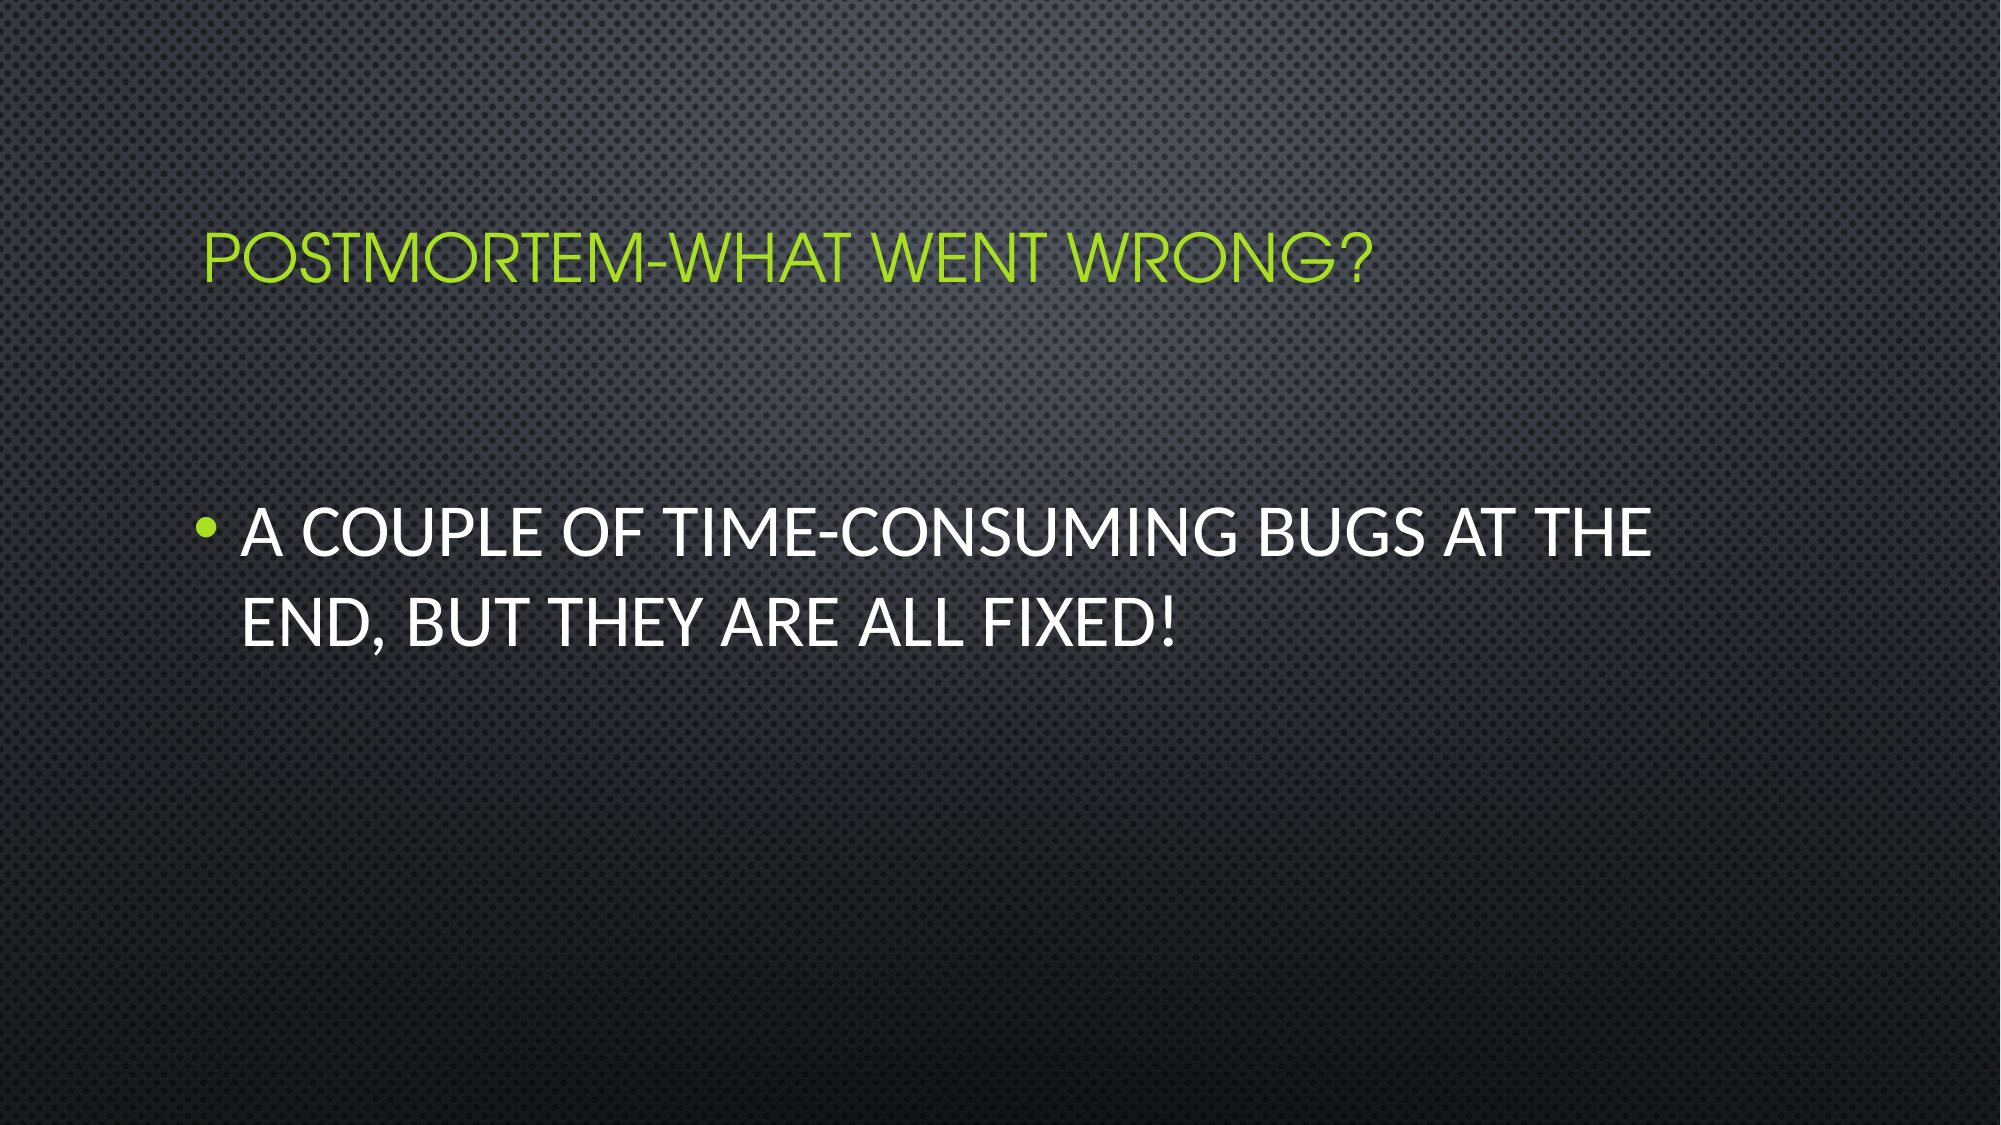

# Postmortem-what went wrong?

A couple of time-consuming bugs at the end, but they are all fixed!